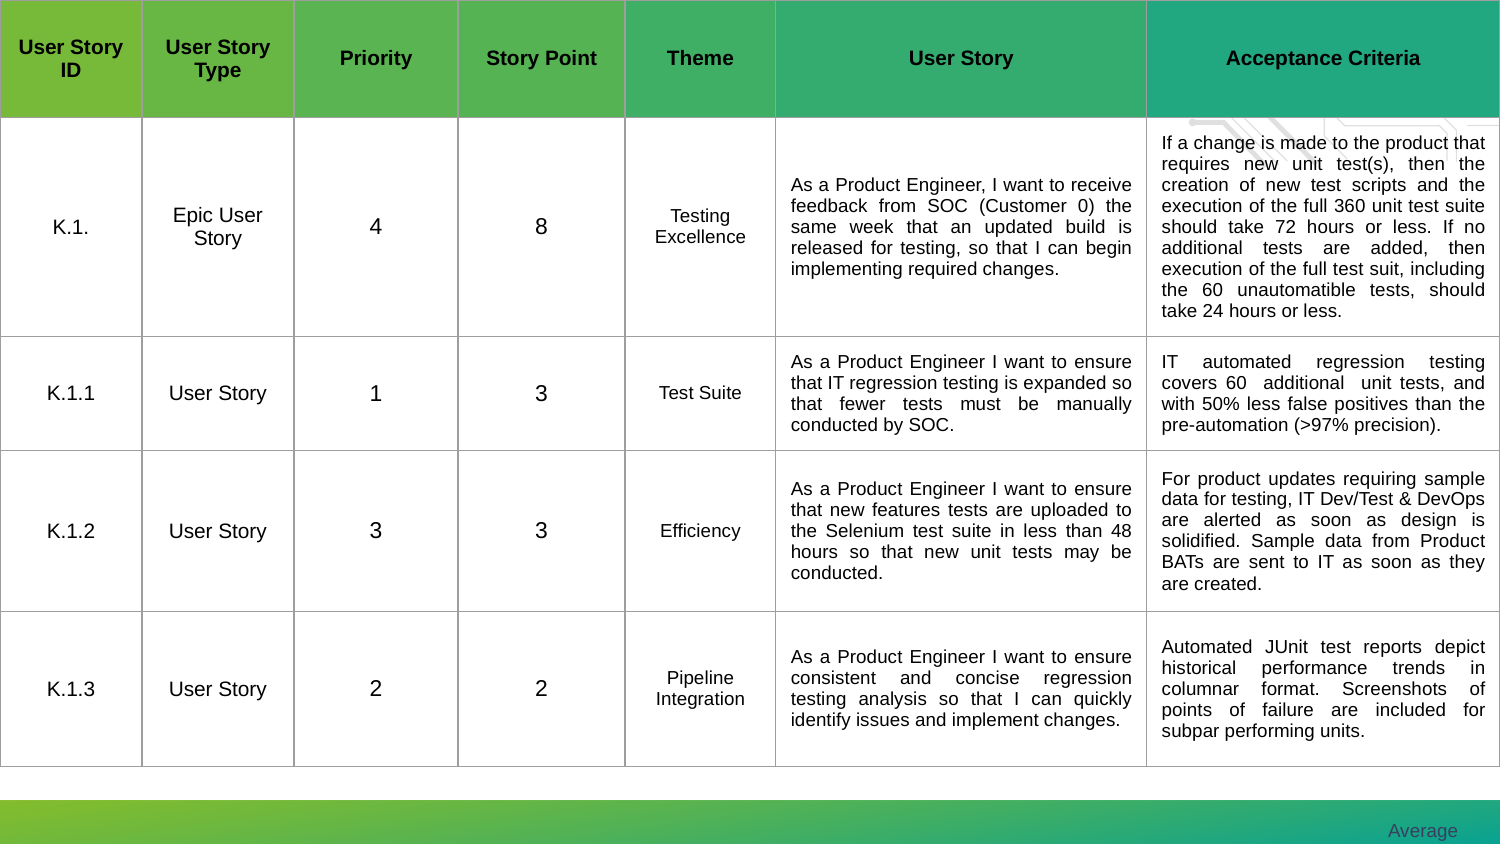

| User Story ID | User Story Type | Priority | Story Point | Theme | User Story | Acceptance Criteria |
| --- | --- | --- | --- | --- | --- | --- |
| K.1. | Epic User Story | 4 | 8 | Testing Excellence | As a Product Engineer, I want to receive feedback from SOC (Customer 0) the same week that an updated build is released for testing, so that I can begin implementing required changes. | If a change is made to the product that requires new unit test(s), then the creation of new test scripts and the execution of the full 360 unit test suite should take 72 hours or less. If no additional tests are added, then execution of the full test suit, including the 60 unautomatible tests, should take 24 hours or less. |
| K.1.1 | User Story | 1 | 3 | Test Suite | As a Product Engineer I want to ensure that IT regression testing is expanded so that fewer tests must be manually conducted by SOC. | IT automated regression testing covers 60 additional unit tests, and with 50% less false positives than the pre-automation (>97% precision). |
| K.1.2 | User Story | 3 | 3 | Efficiency | As a Product Engineer I want to ensure that new features tests are uploaded to the Selenium test suite in less than 48 hours so that new unit tests may be conducted. | For product updates requiring sample data for testing, IT Dev/Test & DevOps are alerted as soon as design is solidified. Sample data from Product BATs are sent to IT as soon as they are created. |
| K.1.3 | User Story | 2 | 2 | Pipeline Integration | As a Product Engineer I want to ensure consistent and concise regression testing analysis so that I can quickly identify issues and implement changes. | Automated JUnit test reports depict historical performance trends in columnar format. Screenshots of points of failure are included for subpar performing units. |
Average